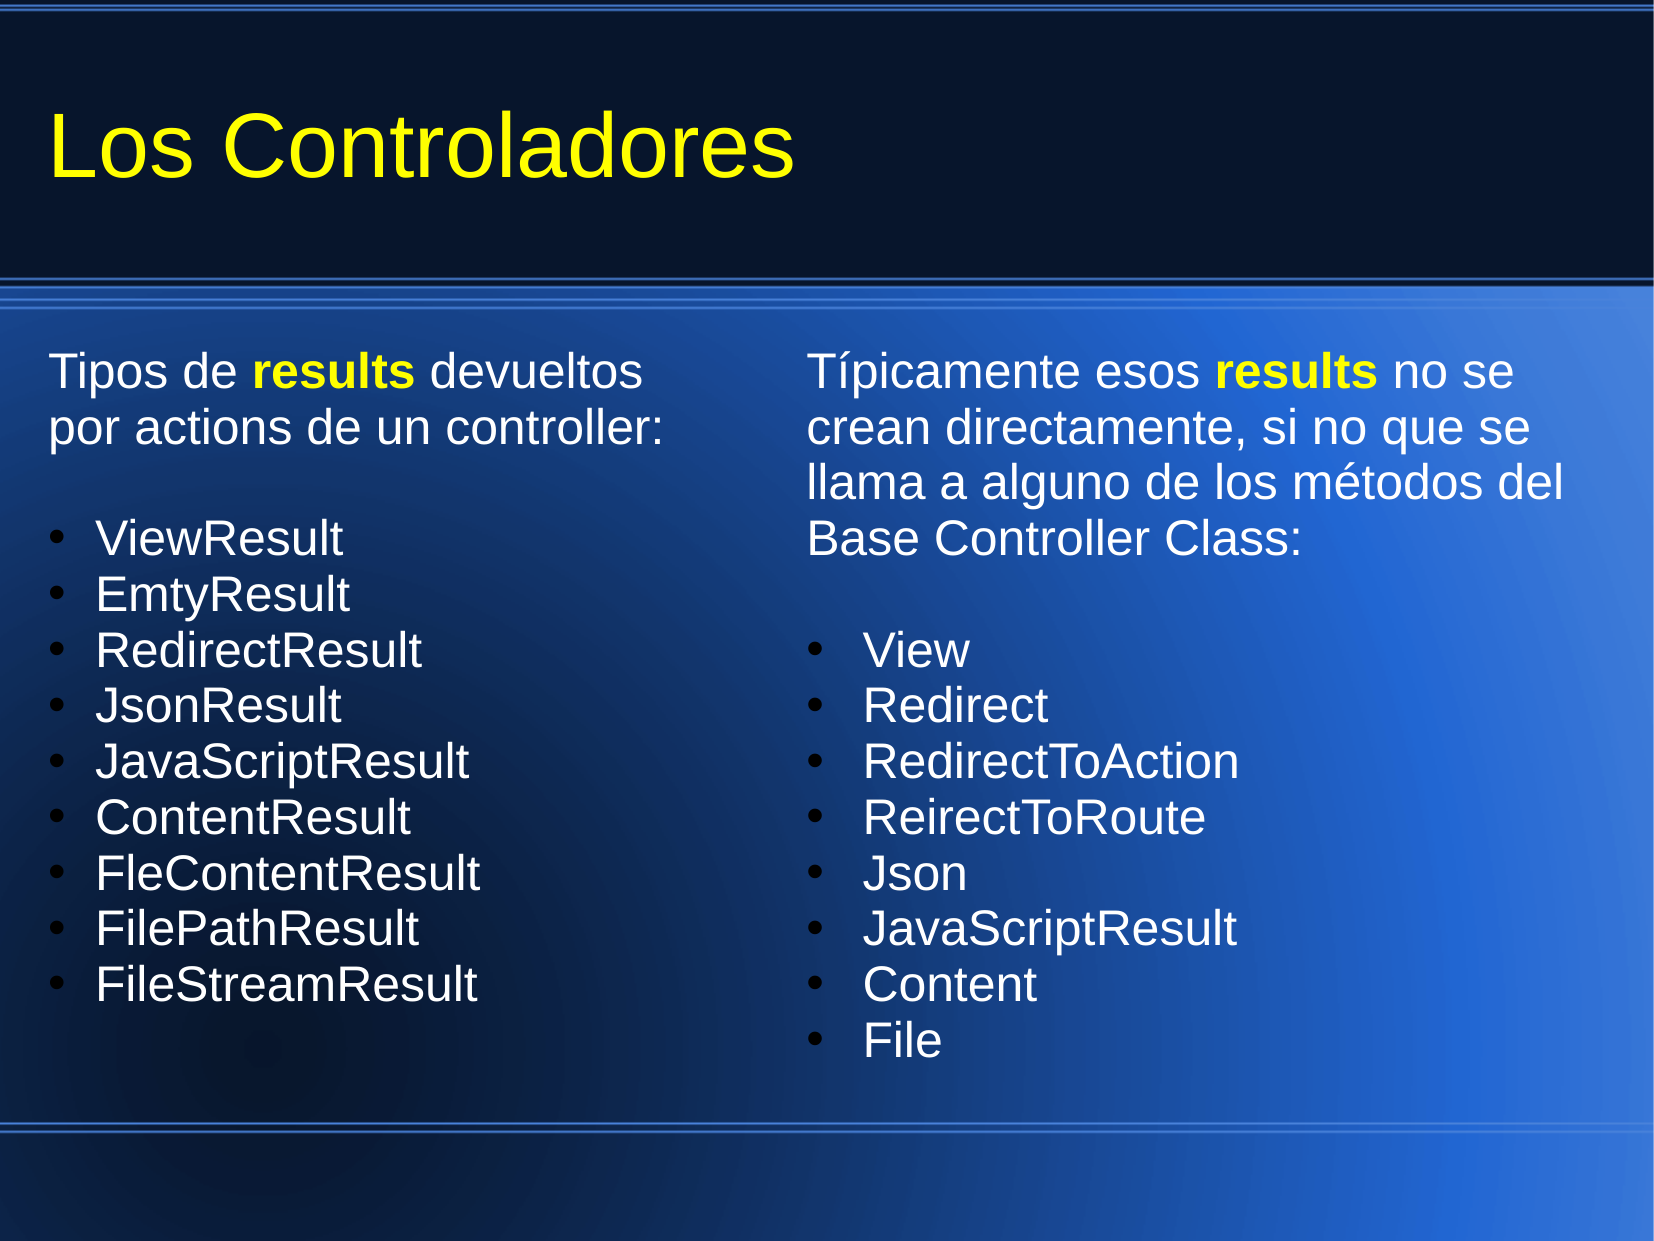

Los Controladores
Tipos de results devueltos por actions de un controller:

ViewResult
EmtyResult
RedirectResult
JsonResult
JavaScriptResult
ContentResult
FleContentResult
FilePathResult
FileStreamResult
Típicamente esos results no se crean directamente, si no que se llama a alguno de los métodos del Base Controller Class:

View
Redirect
RedirectToAction
ReirectToRoute
Json
JavaScriptResult
Content
File